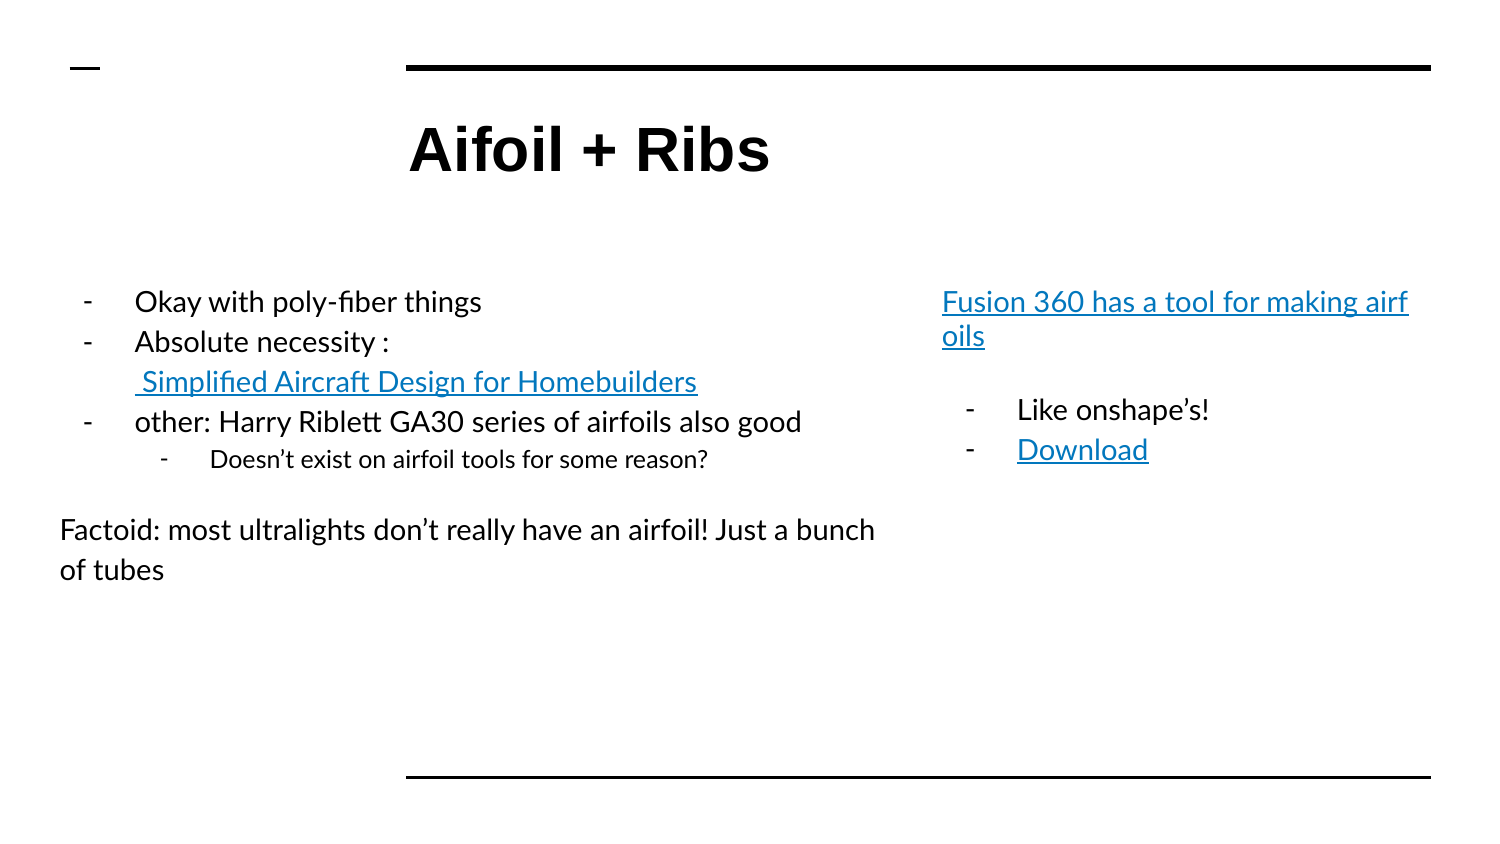

# Aifoil + Ribs
Okay with poly-fiber things
Absolute necessity : Simplified Aircraft Design for Homebuilders
other: Harry Riblett GA30 series of airfoils also good
Doesn’t exist on airfoil tools for some reason?
Factoid: most ultralights don’t really have an airfoil! Just a bunch of tubes

Fusion 360 has a tool for making airfoils
Like onshape’s!
Download